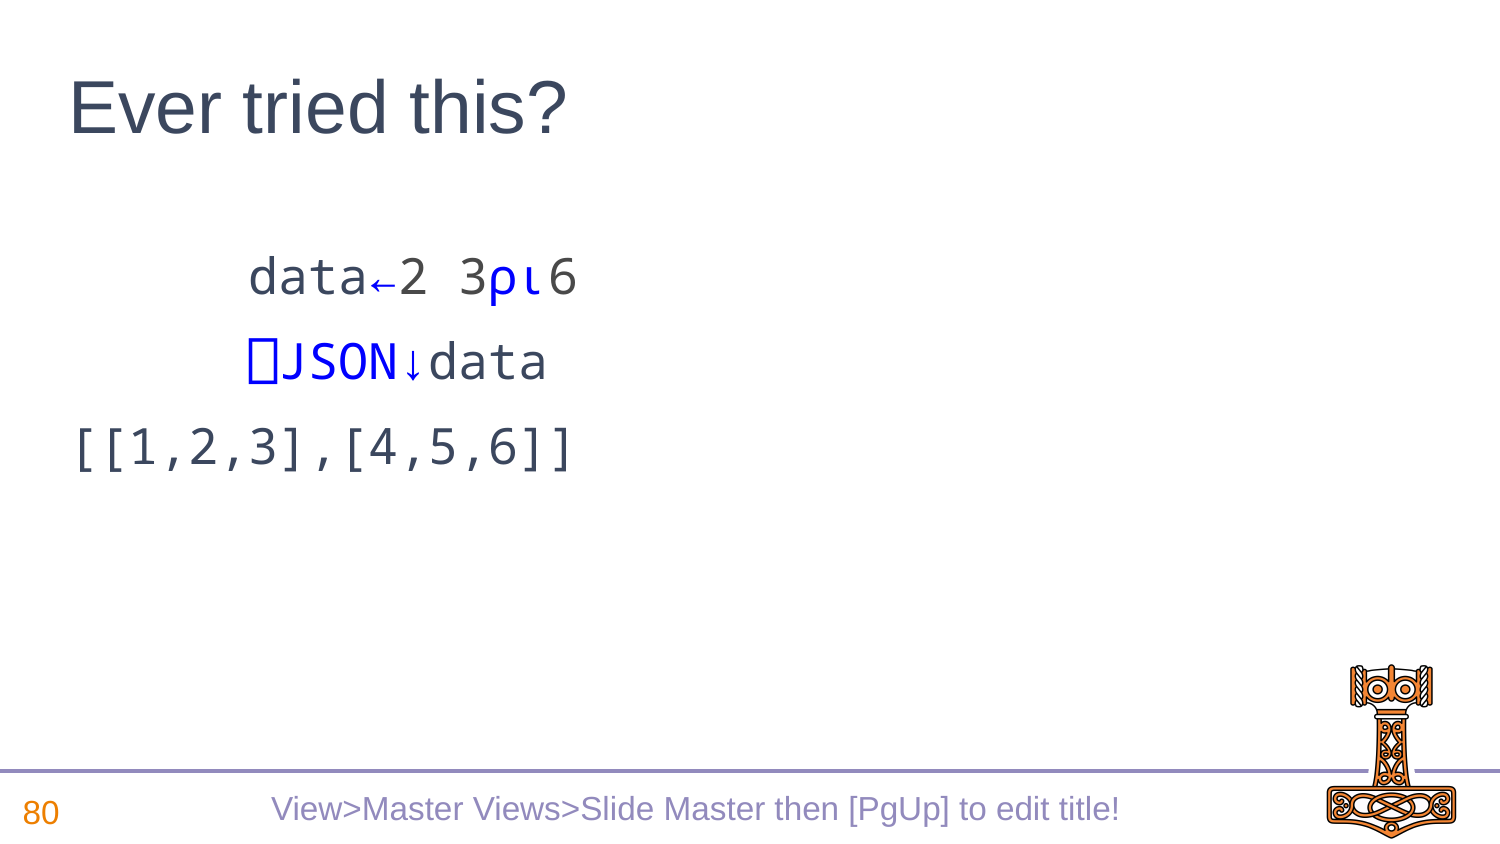

# Ever tried this?
      data←2 3⍴⍳6
      ⎕JSON↓data
[[1,2,3],[4,5,6]]